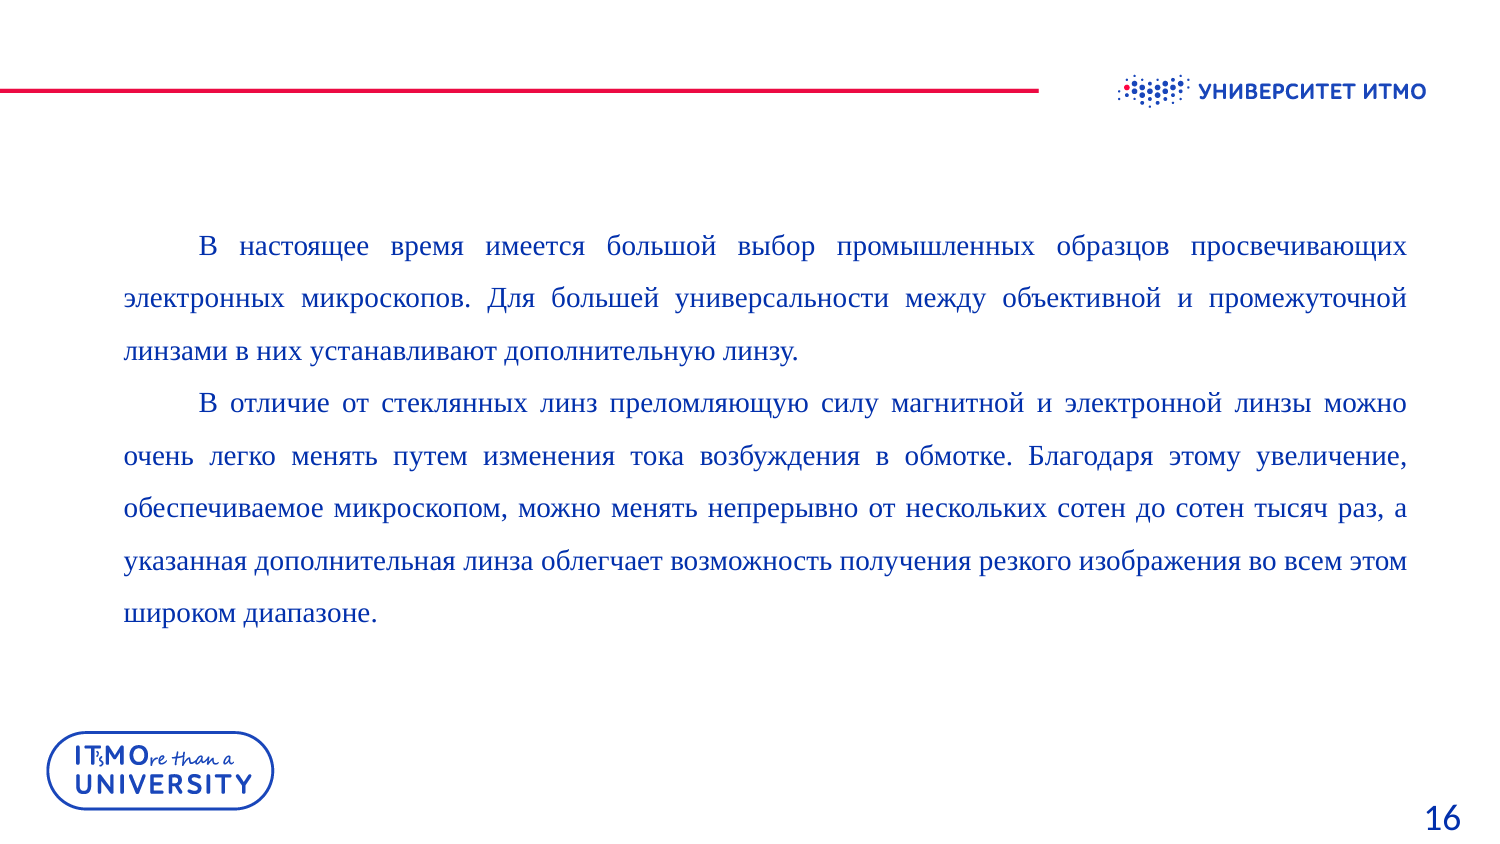

В настоящее время имеется большой выбор промышленных образцов просвечивающих электронных микроскопов. Для большей универсальности между объективной и промежуточной линзами в них устанавливают дополнительную линзу.
В отличие от стеклянных линз преломляющую силу магнитной и электронной линзы можно очень легко менять путем изменения тока возбуждения в обмотке. Благодаря этому увеличение, обеспечиваемое микроскопом, можно менять непрерывно от нескольких сотен до сотен тысяч раз, а указанная дополнительная линза облегчает возможность получения резкого изображения во всем этом широком диапазоне.
16